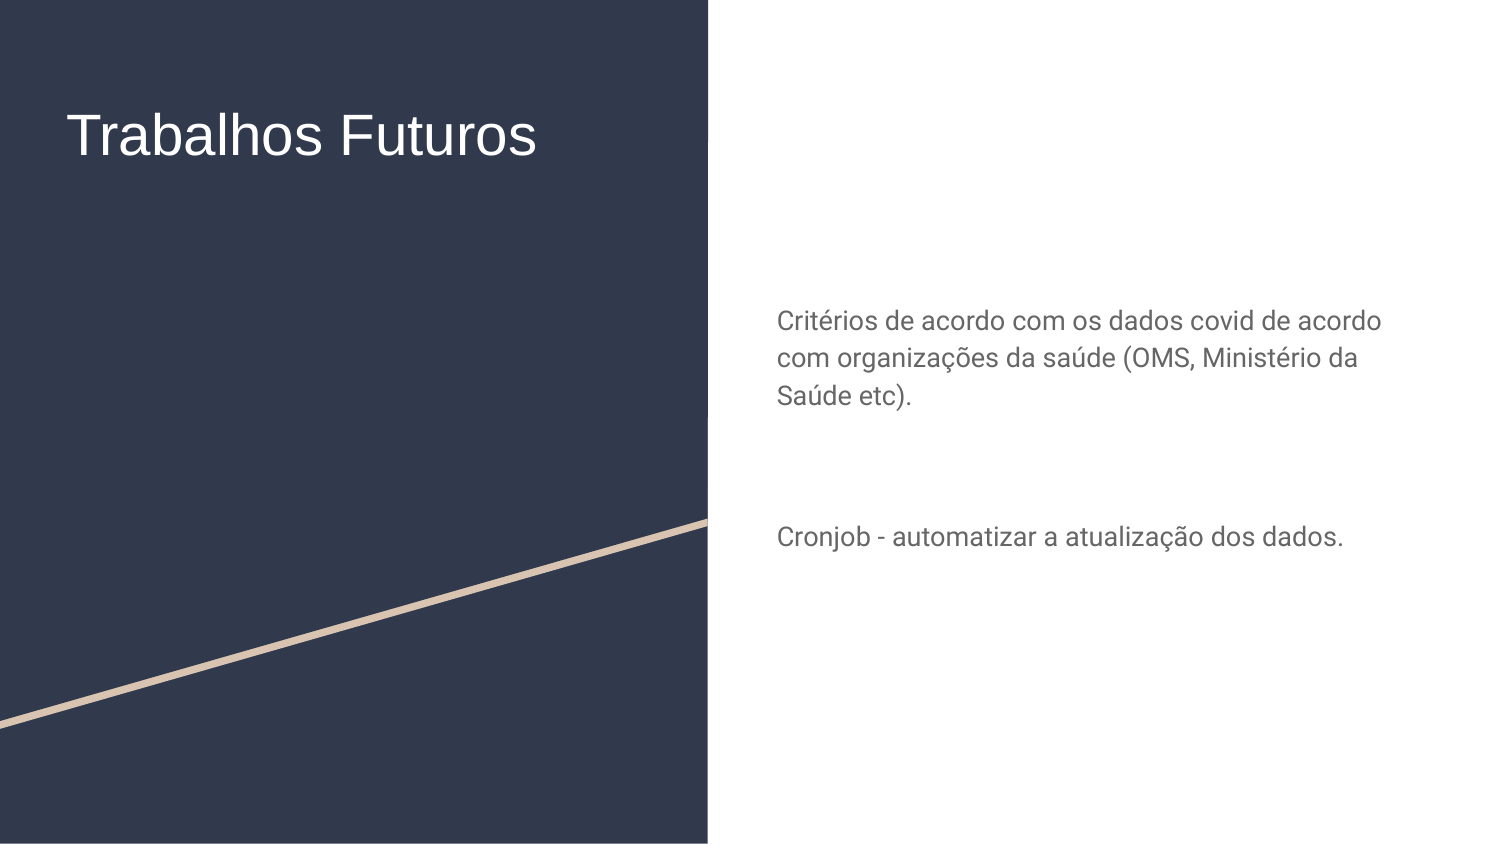

# Trabalhos Futuros
Critérios de acordo com os dados covid de acordo com organizações da saúde (OMS, Ministério da Saúde etc).

Cronjob - automatizar a atualização dos dados.